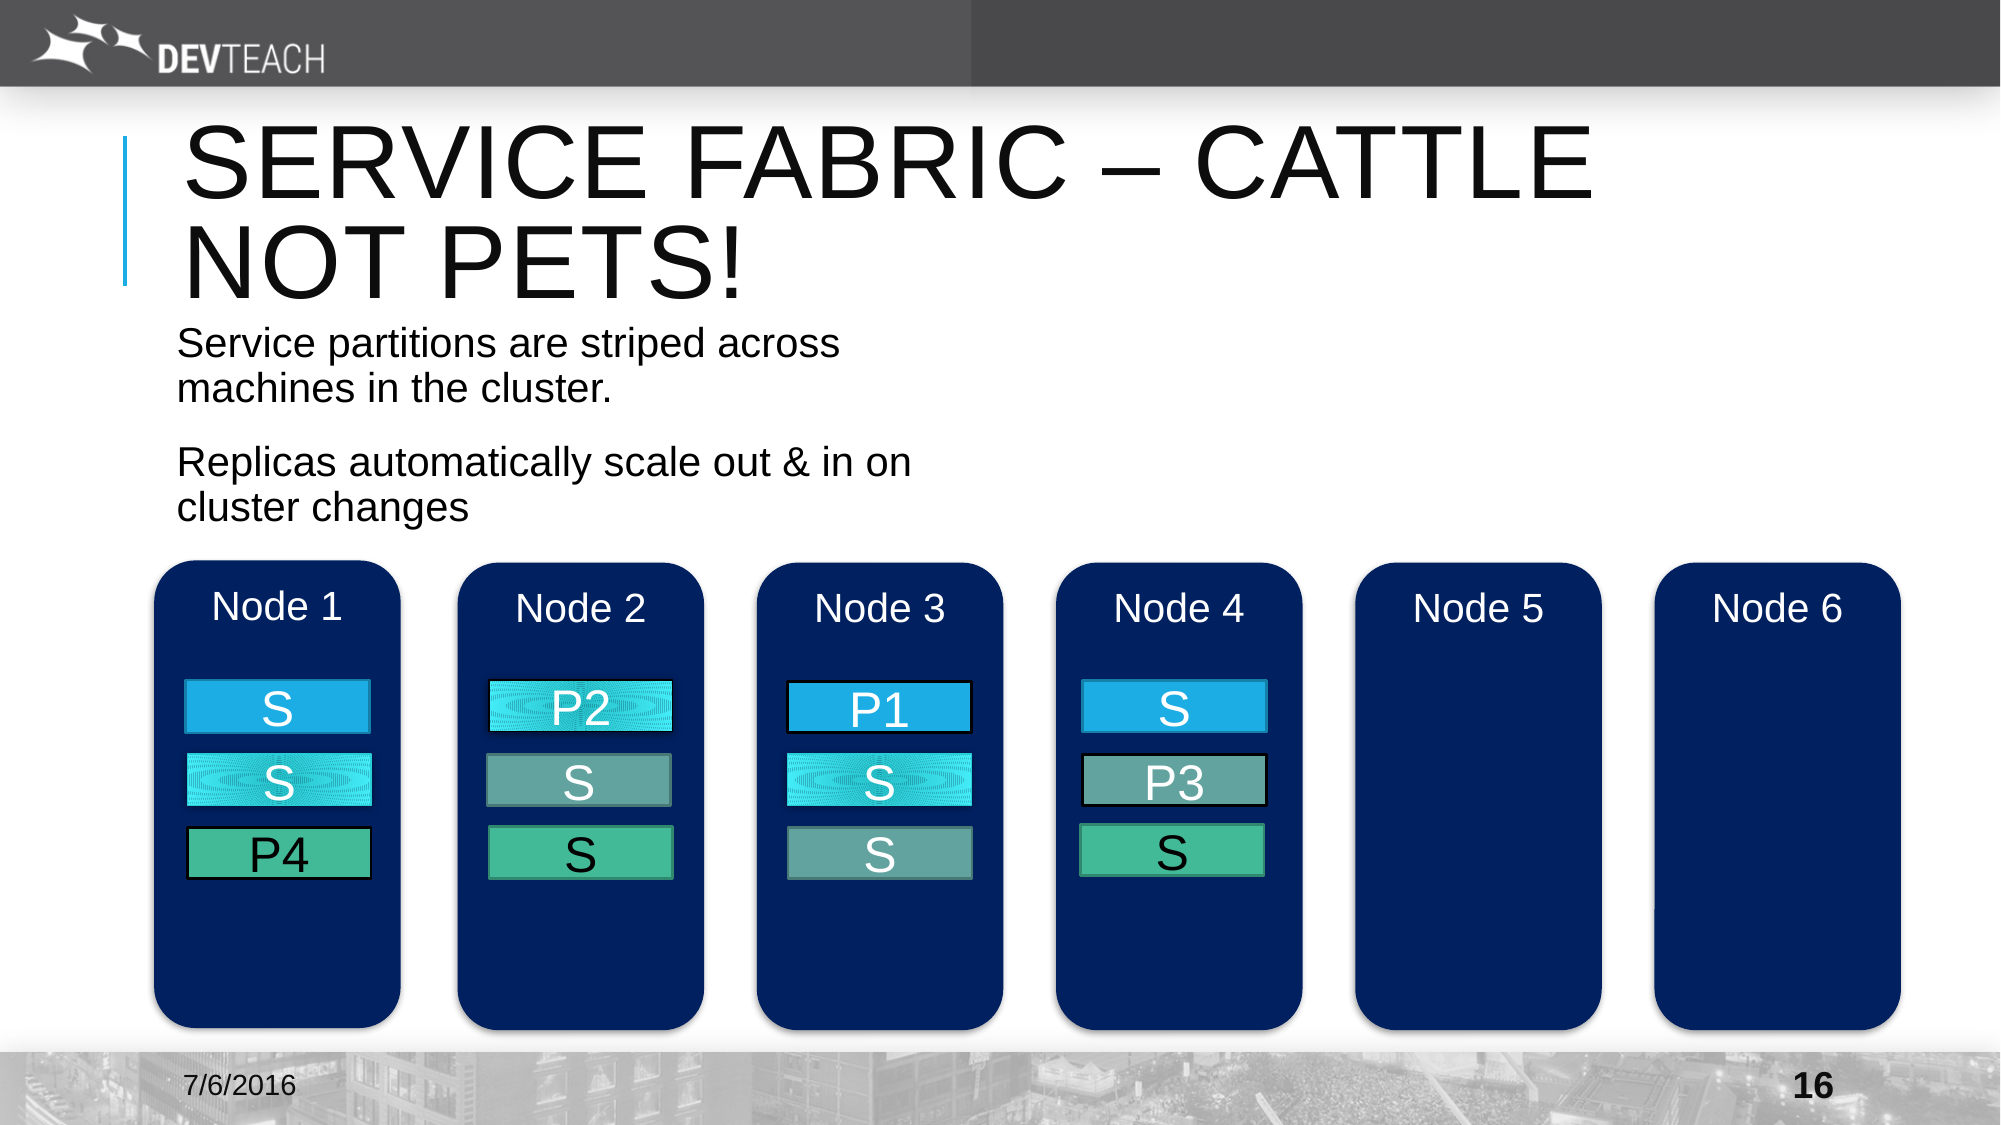

# Service Fabric – Cattle Not Pets!

Service partitions are striped across machines in the cluster.
Replicas automatically scale out & in on cluster changes
Node 1
Node 2
Node 3
Node 4
Node 5
Node 6
S
P2
S
P1
S
S
S
P3
S
S
P4
S
7/6/2016
16